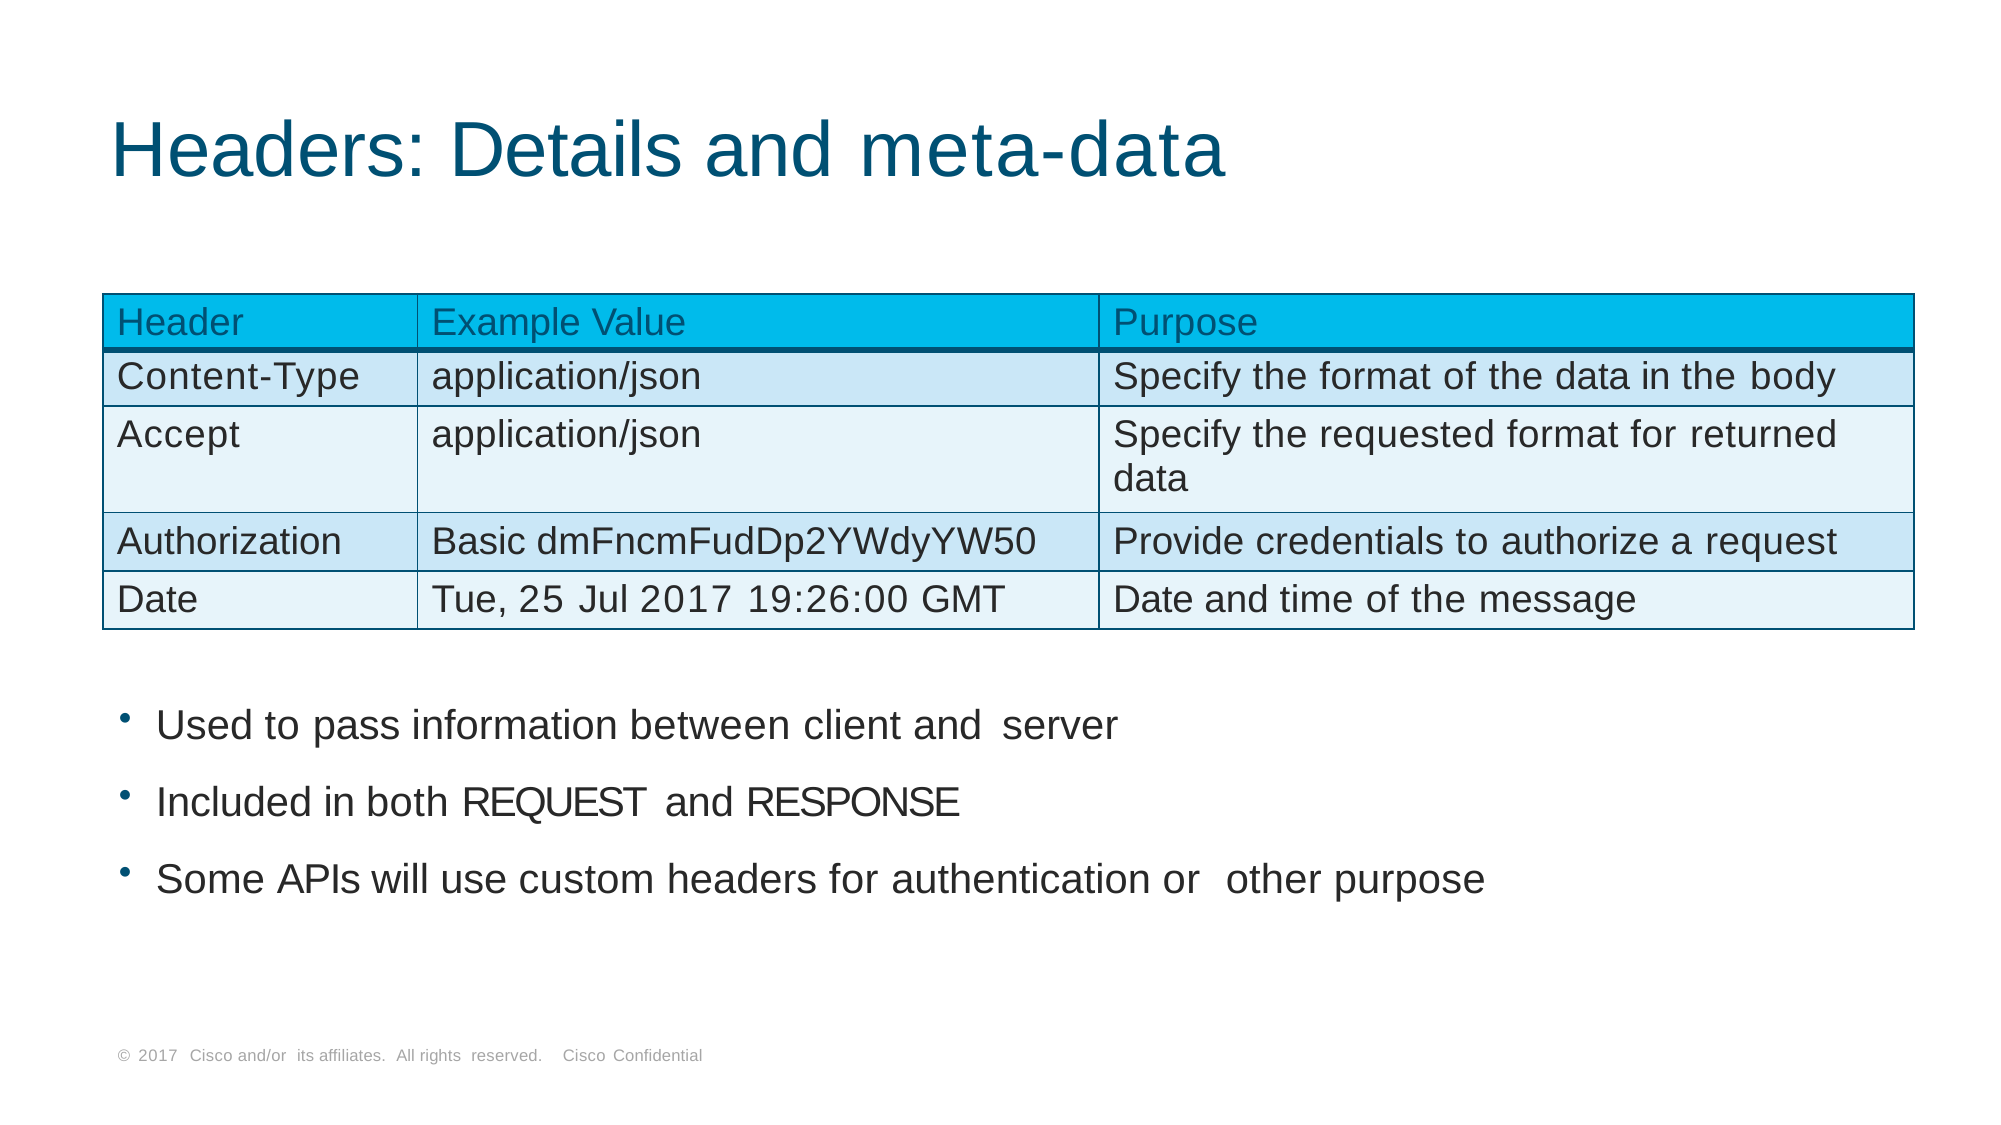

# Headers: Details and meta-data
| Header | Example Value | Purpose |
| --- | --- | --- |
| Content-Type | application/json | Specify the format of the data in the body |
| Accept | application/json | Specify the requested format for returned data |
| Authorization | Basic dmFncmFudDp2YWdyYW50 | Provide credentials to authorize a request |
| Date | Tue, 25 Jul 2017 19:26:00 GMT | Date and time of the message |
Used to pass information between client and server
Included in both REQUEST  and RESPONSE
Some APIs will use custom headers for authentication or  other purpose
© 2017  Cisco and/or  its affiliates.  All rights  reserved.    Cisco Confidential